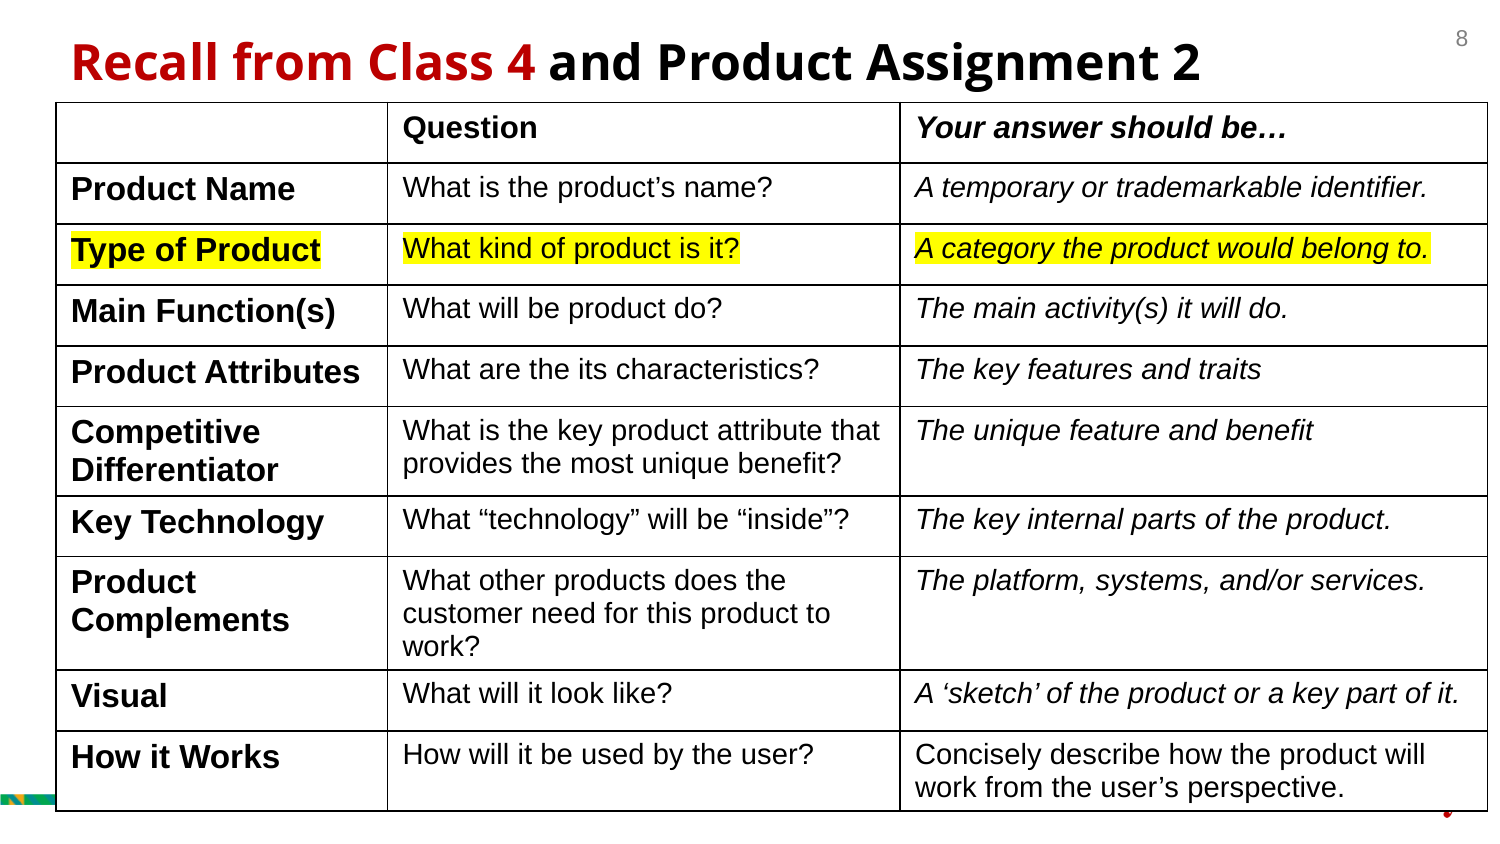

# Recall from Class 4 and Product Assignment 2
|  | Question | Your answer should be… |
| --- | --- | --- |
| Product Name | What is the product’s name? | A temporary or trademarkable identifier. |
| Type of Product | What kind of product is it? | A category the product would belong to. |
| Main Function(s) | What will be product do? | The main activity(s) it will do. |
| Product Attributes | What are the its characteristics? | The key features and traits |
| Competitive Differentiator | What is the key product attribute that provides the most unique benefit? | The unique feature and benefit |
| Key Technology | What “technology” will be “inside”? | The key internal parts of the product. |
| Product Complements | What other products does the customer need for this product to work? | The platform, systems, and/or services. |
| Visual | What will it look like? | A ‘sketch’ of the product or a key part of it. |
| How it Works | How will it be used by the user? | Concisely describe how the product will work from the user’s perspective. |